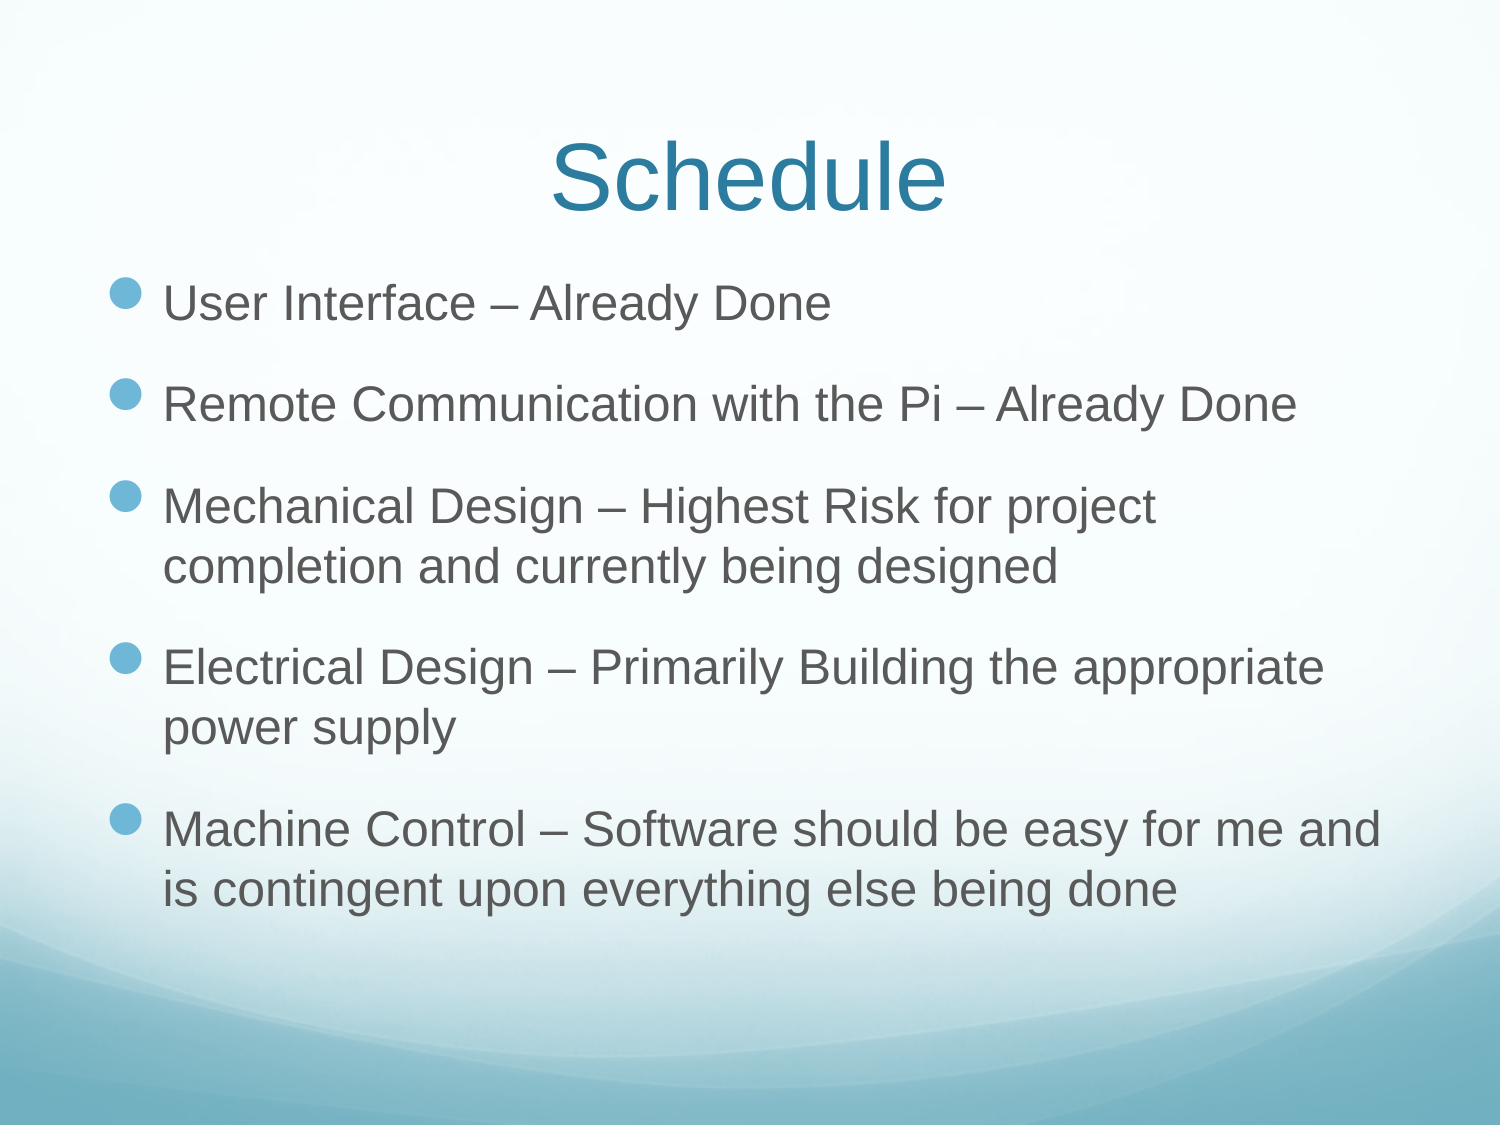

# Schedule
User Interface – Already Done
Remote Communication with the Pi – Already Done
Mechanical Design – Highest Risk for project completion and currently being designed
Electrical Design – Primarily Building the appropriate power supply
Machine Control – Software should be easy for me and is contingent upon everything else being done